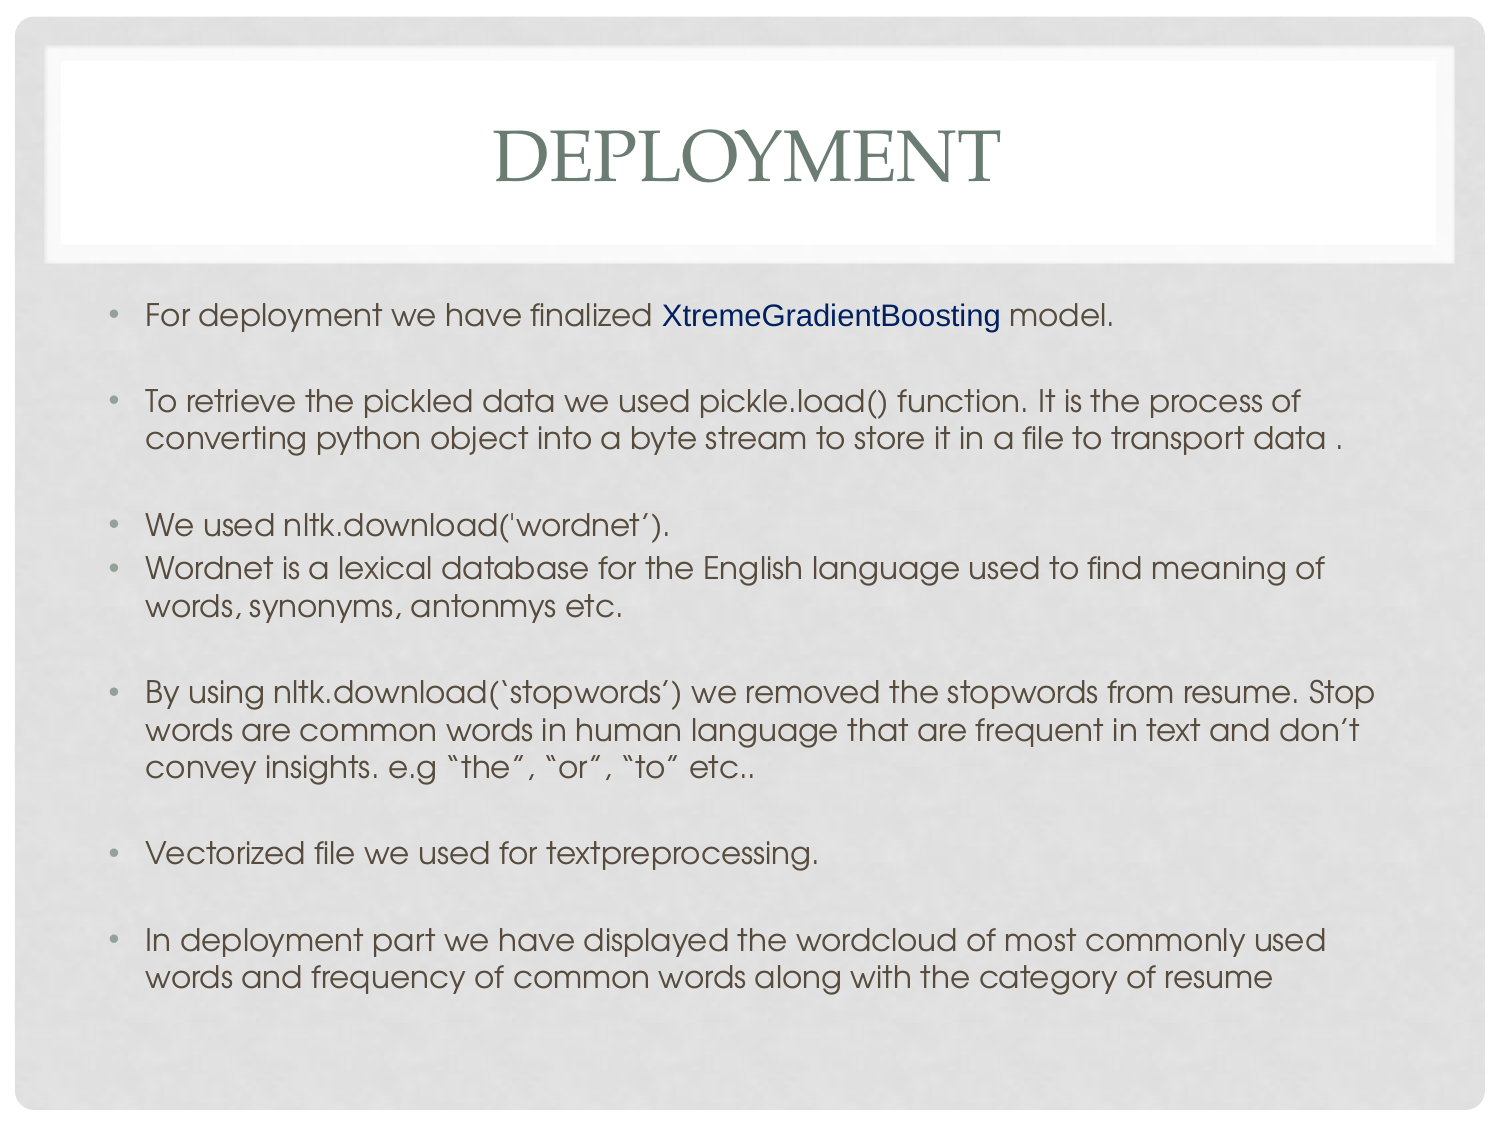

# Deployment
For deployment we have finalized XtremeGradientBoosting model.

To retrieve the pickled data we used pickle.load() function. It is the process of converting python object into a byte stream to store it in a file to transport data .

We used nltk.download('wordnet’).
Wordnet is a lexical database for the English language used to find meaning of words, synonyms, antonmys etc.

By using nltk.download(‘stopwords’) we removed the stopwords from resume. Stop words are common words in human language that are frequent in text and don’t convey insights. e.g “the”, “or”, “to” etc..

Vectorized file we used for textpreprocessing.

In deployment part we have displayed the wordcloud of most commonly used words and frequency of common words along with the category of resume